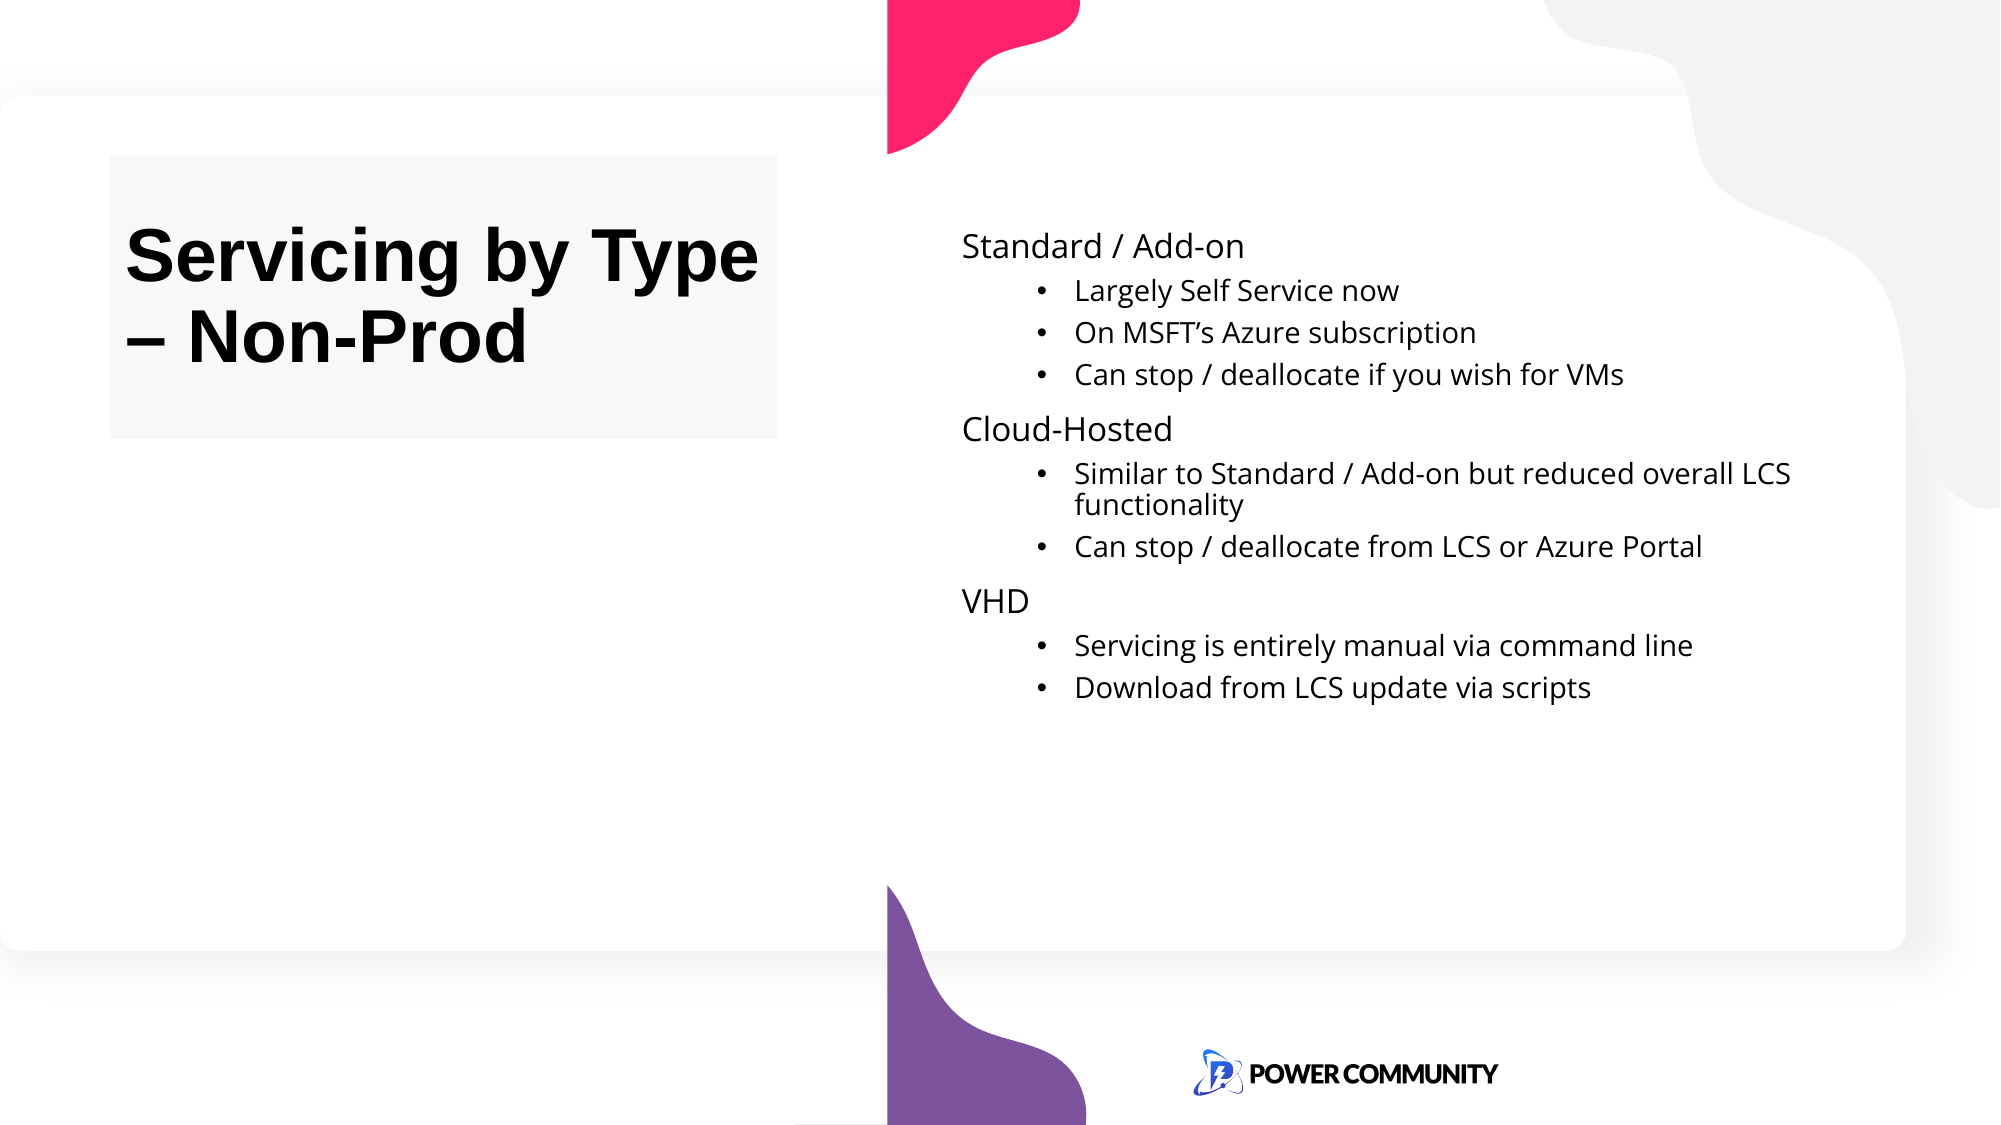

# Servicing by Type – Non-Prod

Standard / Add-on
Largely Self Service now
On MSFT’s Azure subscription
Can stop / deallocate if you wish for VMs
Cloud-Hosted
Similar to Standard / Add-on but reduced overall LCS functionality
Can stop / deallocate from LCS or Azure Portal
VHD
Servicing is entirely manual via command line
Download from LCS update via scripts